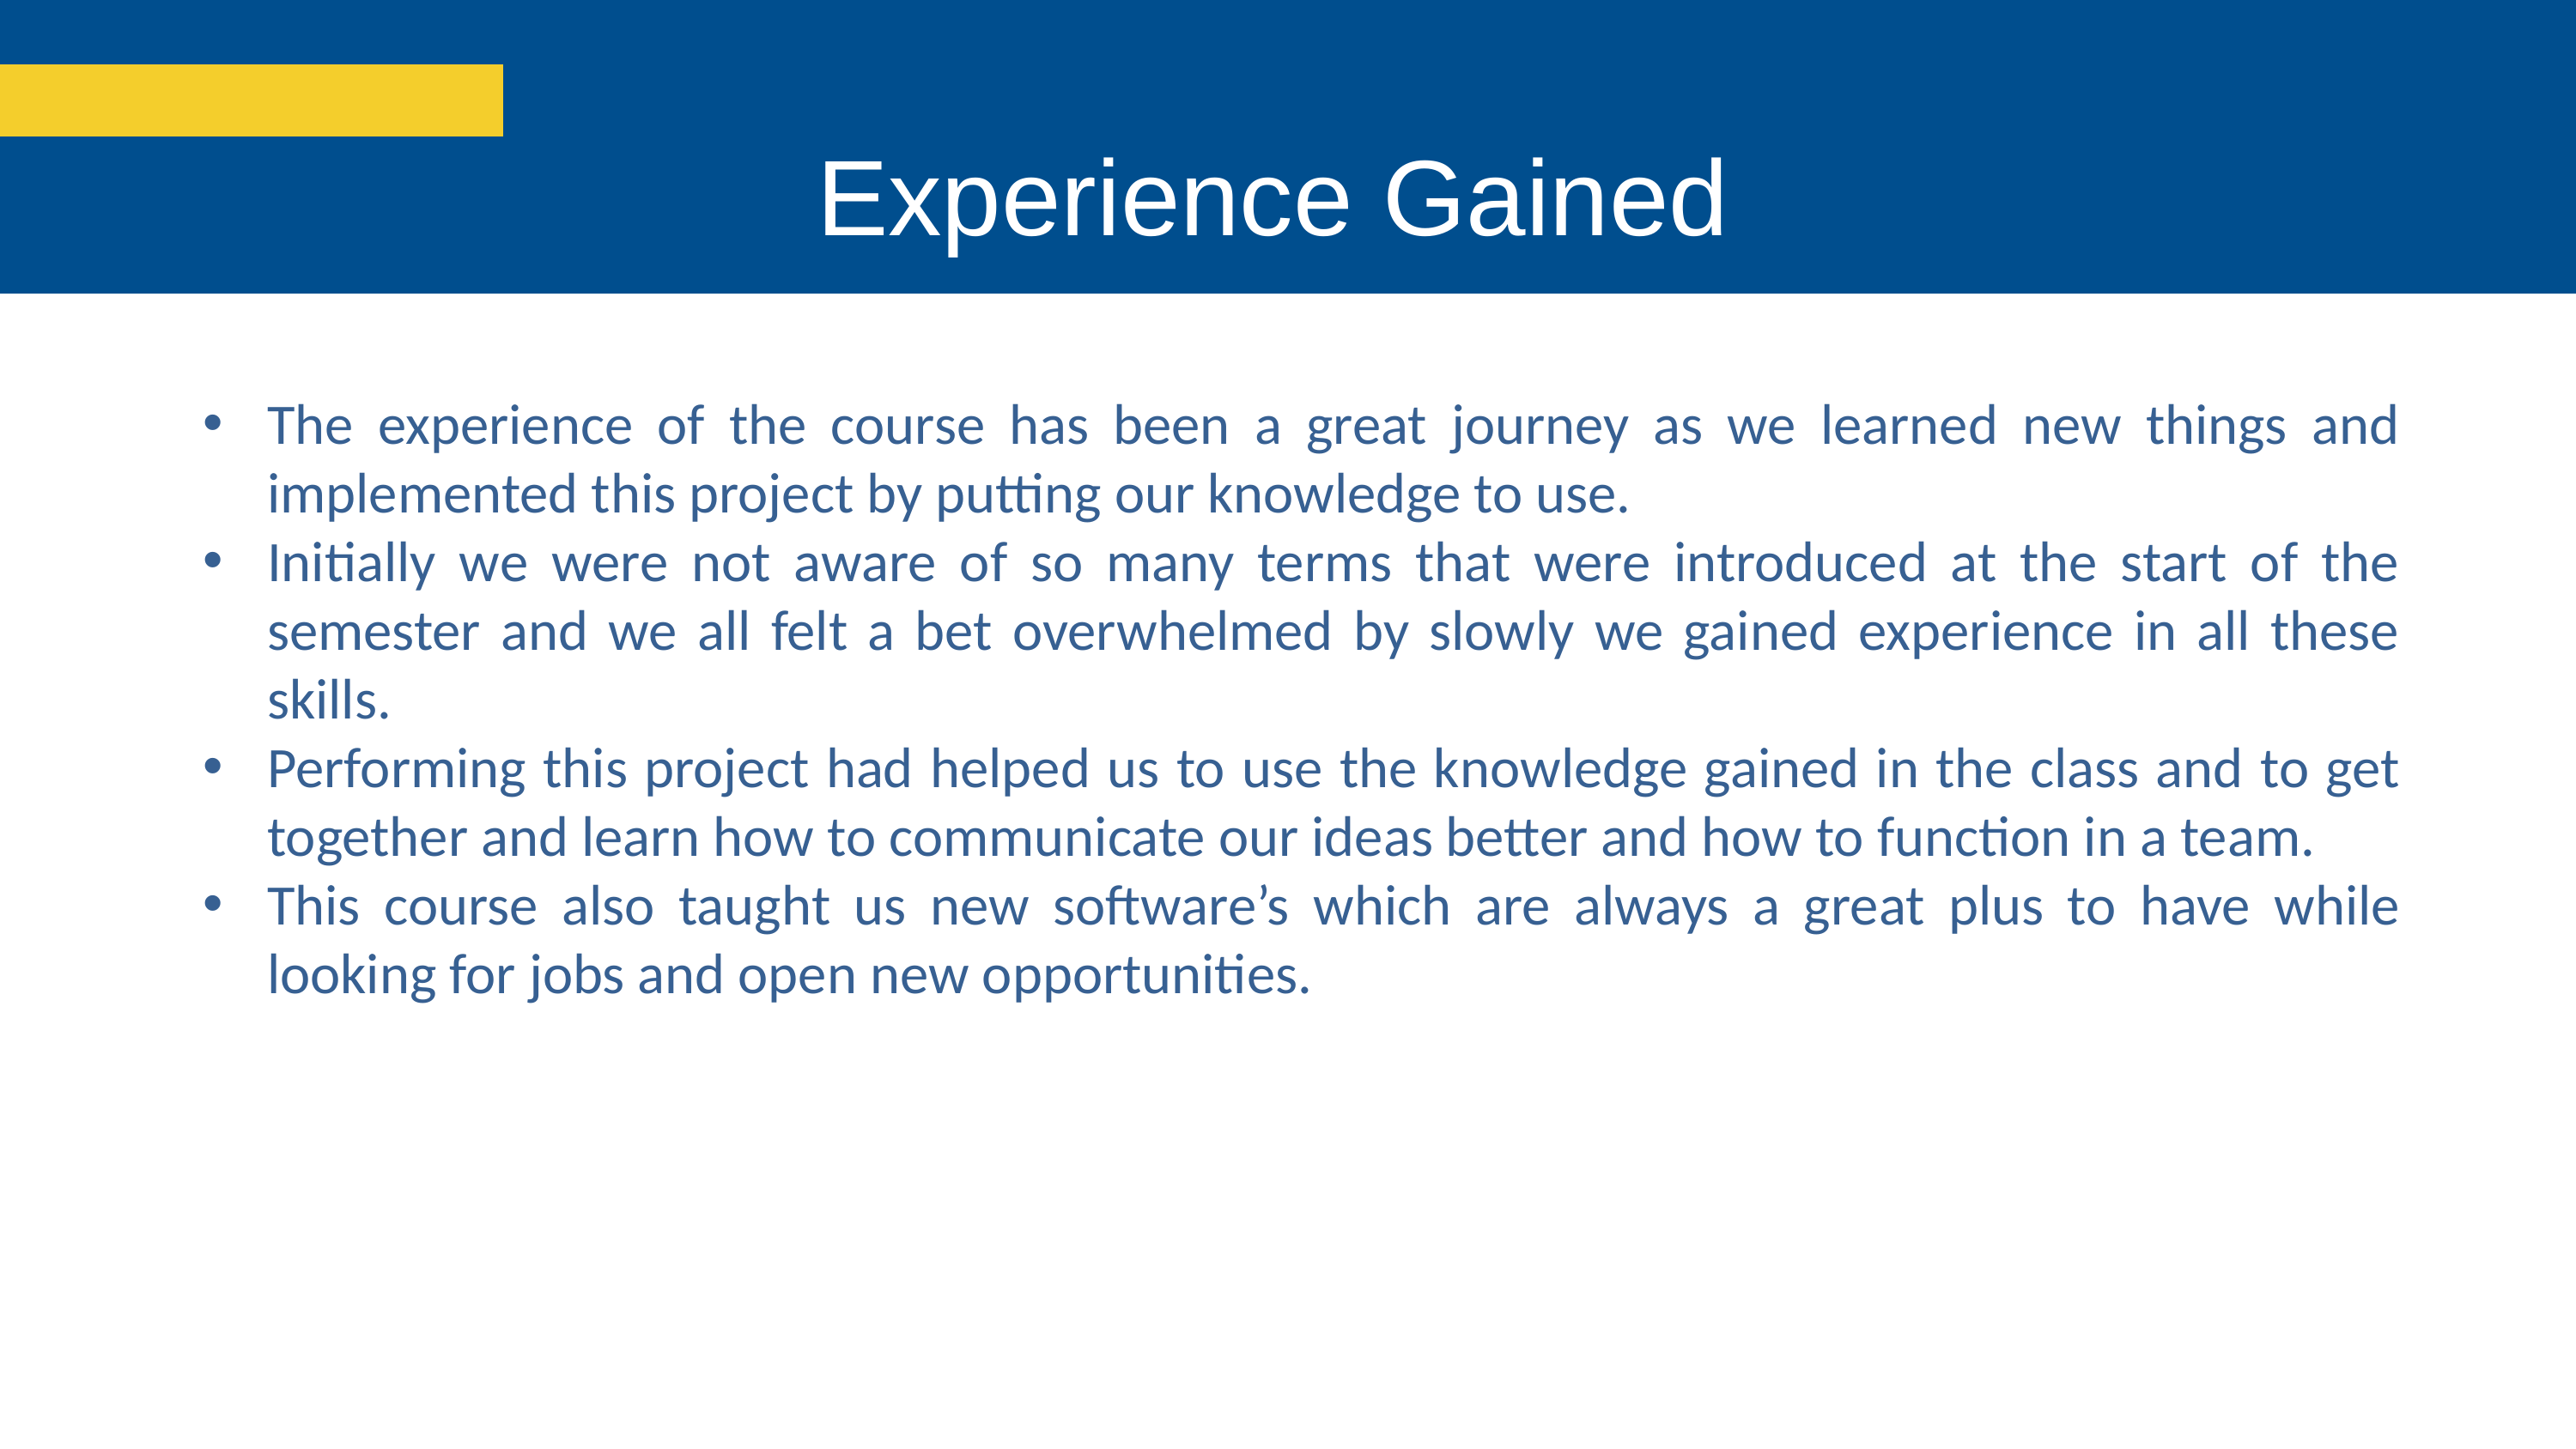

Experience Gained
The experience of the course has been a great journey as we learned new things and implemented this project by putting our knowledge to use.
Initially we were not aware of so many terms that were introduced at the start of the semester and we all felt a bet overwhelmed by slowly we gained experience in all these skills.
Performing this project had helped us to use the knowledge gained in the class and to get together and learn how to communicate our ideas better and how to function in a team.
This course also taught us new software’s which are always a great plus to have while looking for jobs and open new opportunities.